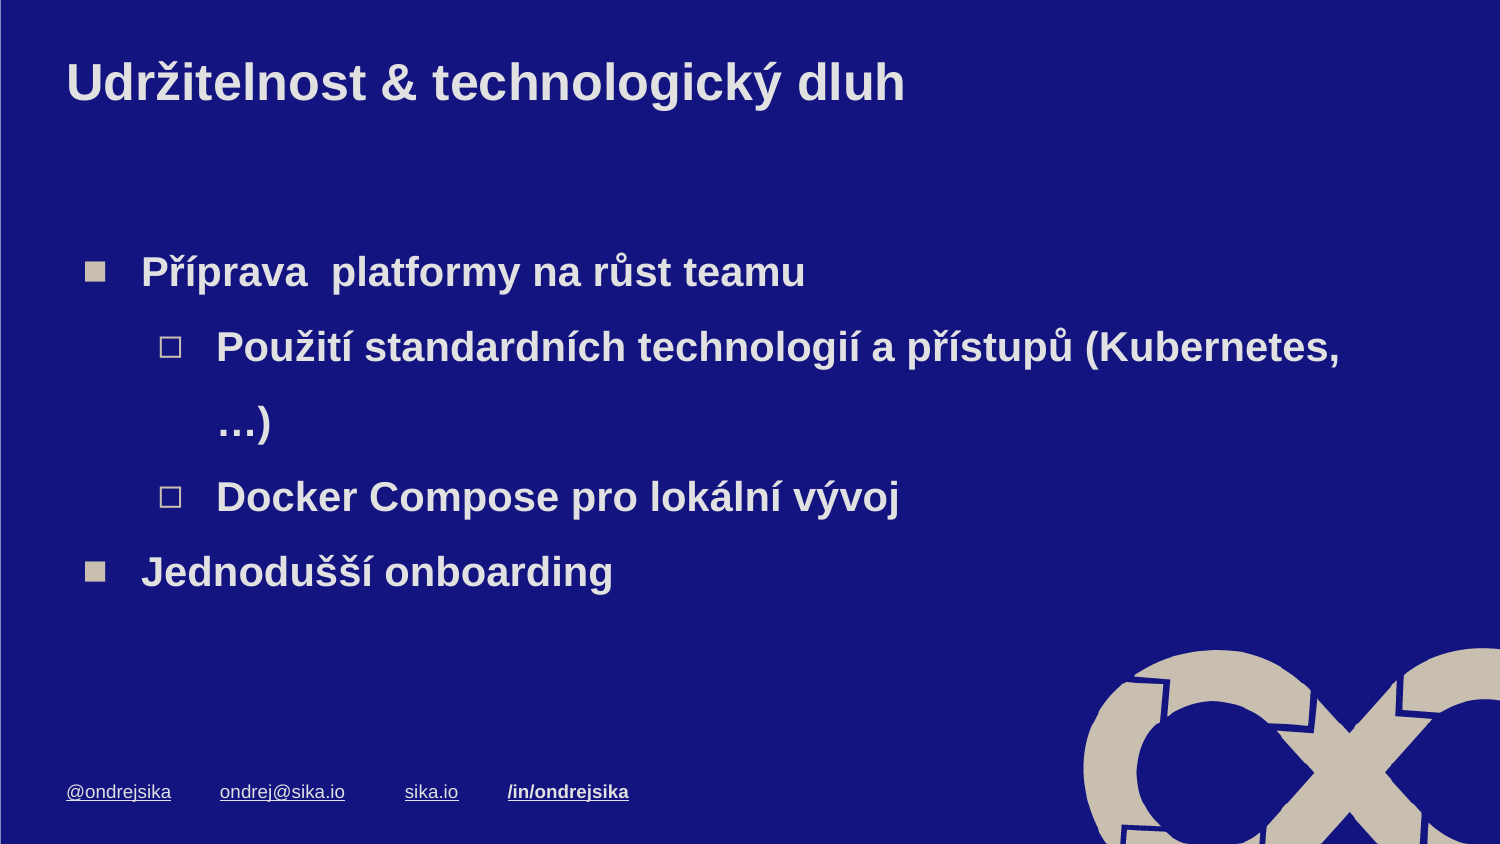

# Udržitelnost & technologický dluh
Příprava  platformy na růst teamu
Použití standardních technologií a přístupů (Kubernetes, …)
Docker Compose pro lokální vývoj
Jednodušší onboarding